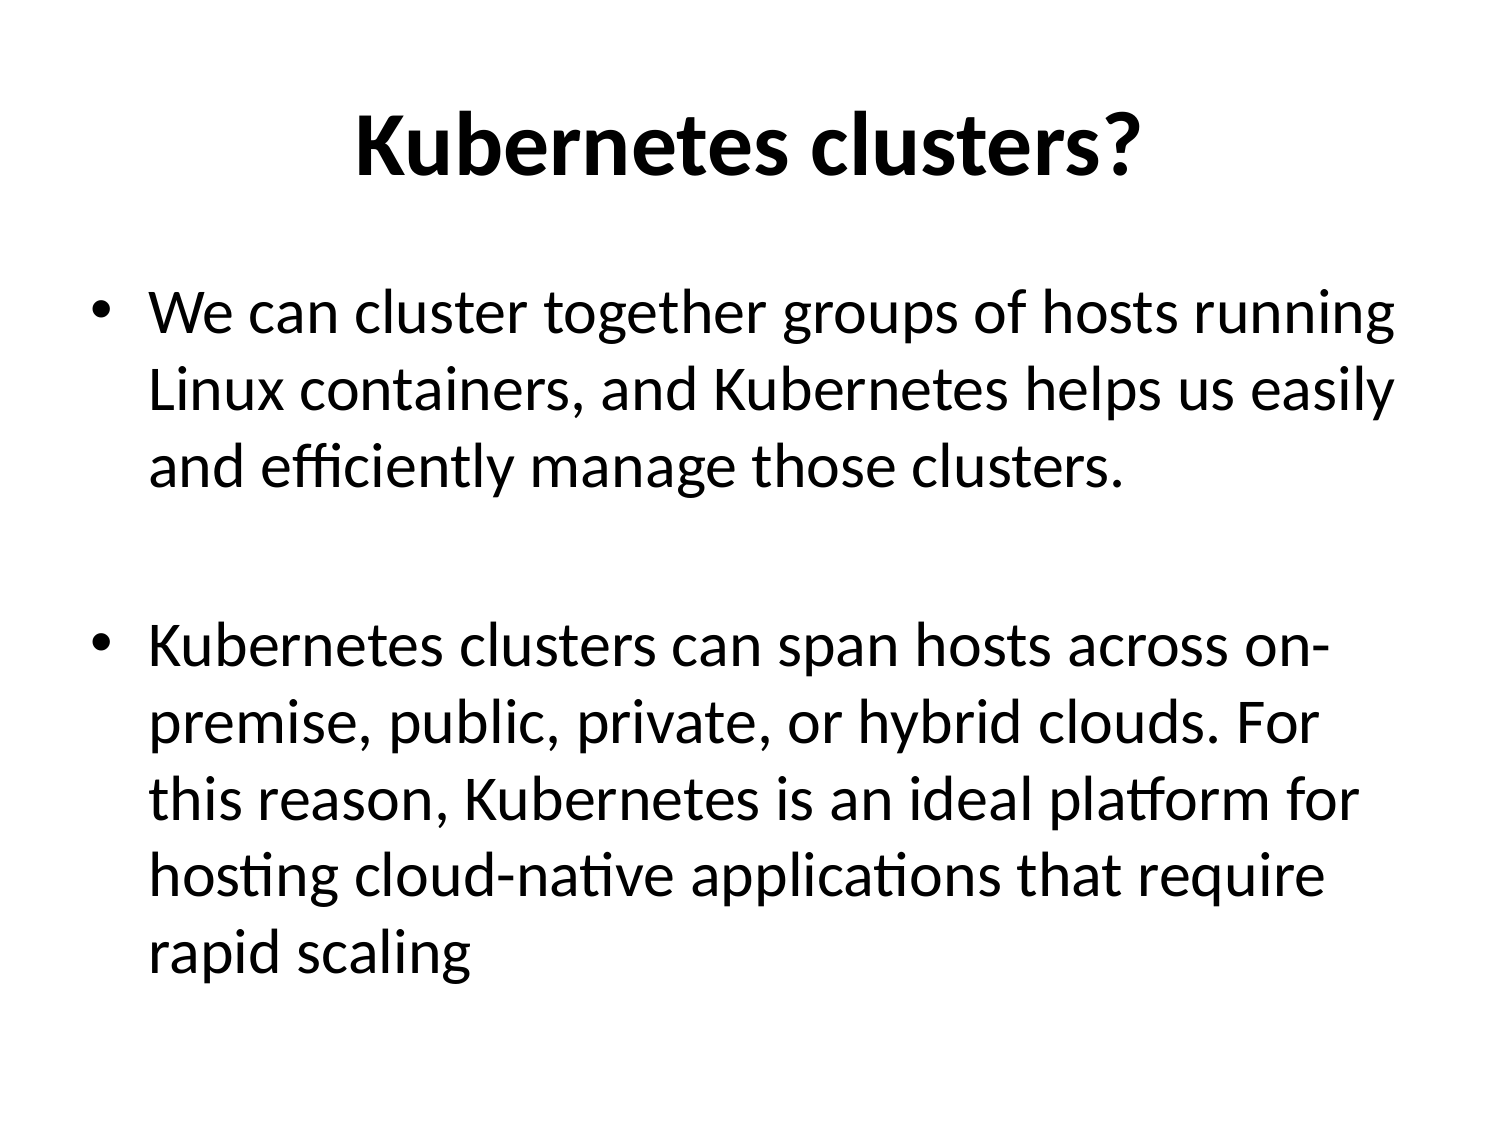

# Kubernetes clusters?
We can cluster together groups of hosts running Linux containers, and Kubernetes helps us easily and efficiently manage those clusters.

Kubernetes clusters can span hosts across on-premise, public, private, or hybrid clouds. For this reason, Kubernetes is an ideal platform for hosting cloud-native applications that require rapid scaling